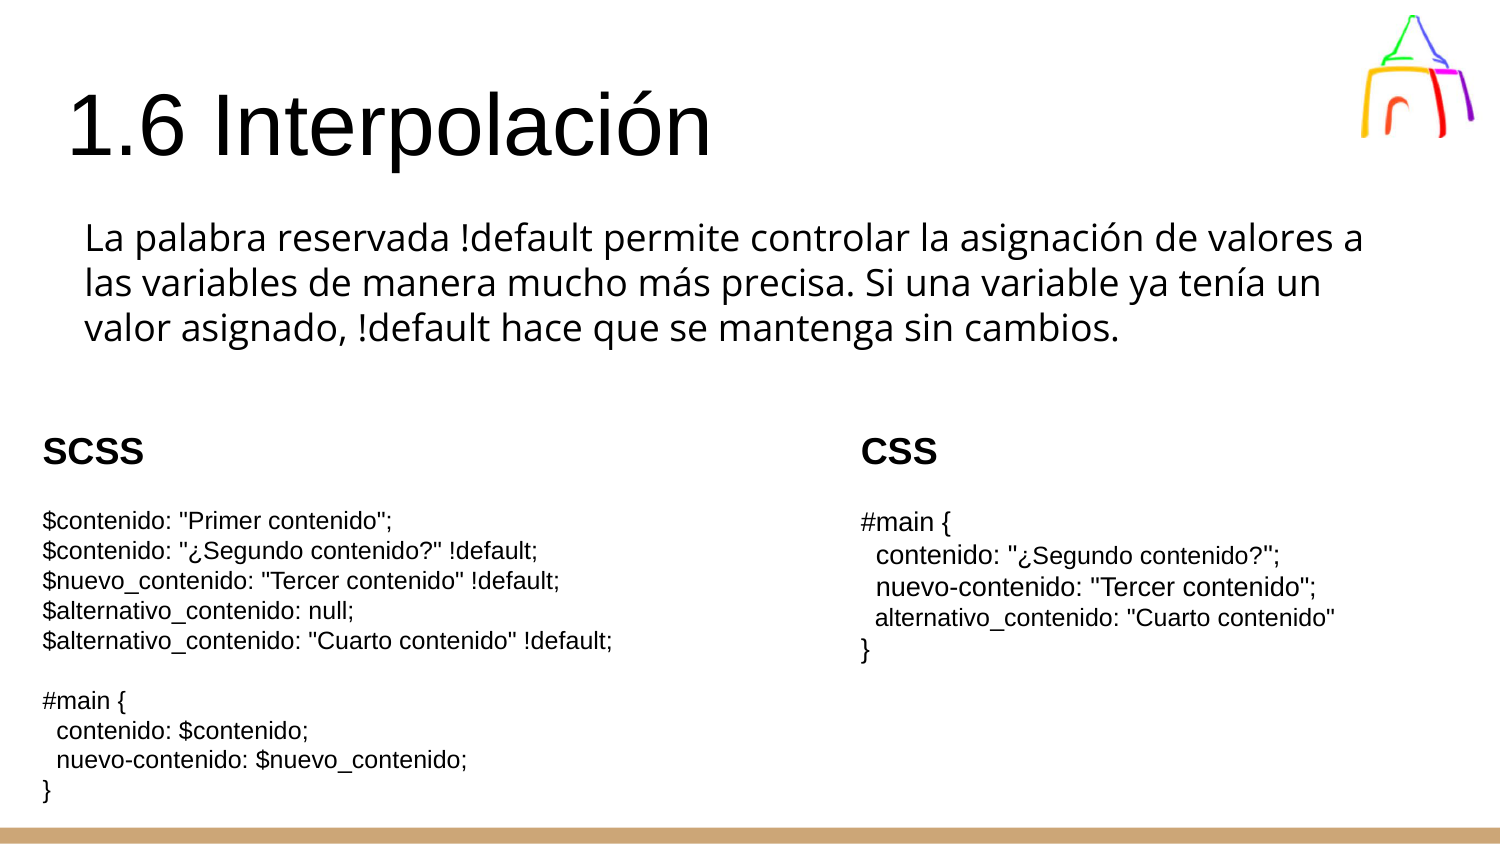

# 1.6 Interpolación
La palabra reservada !default permite controlar la asignación de valores a las variables de manera mucho más precisa. Si una variable ya tenía un valor asignado, !default hace que se mantenga sin cambios.
SCSS

$contenido: "Primer contenido";
$contenido: "¿Segundo contenido?" !default;
$nuevo_contenido: "Tercer contenido" !default;
$alternativo_contenido: null;
$alternativo_contenido: "Cuarto contenido" !default;

#main {
  contenido: $contenido;
  nuevo-contenido: $nuevo_contenido;
}

CSS

#main {
  contenido: "¿Segundo contenido?";
  nuevo-contenido: "Tercer contenido";
  alternativo_contenido: "Cuarto contenido"
}